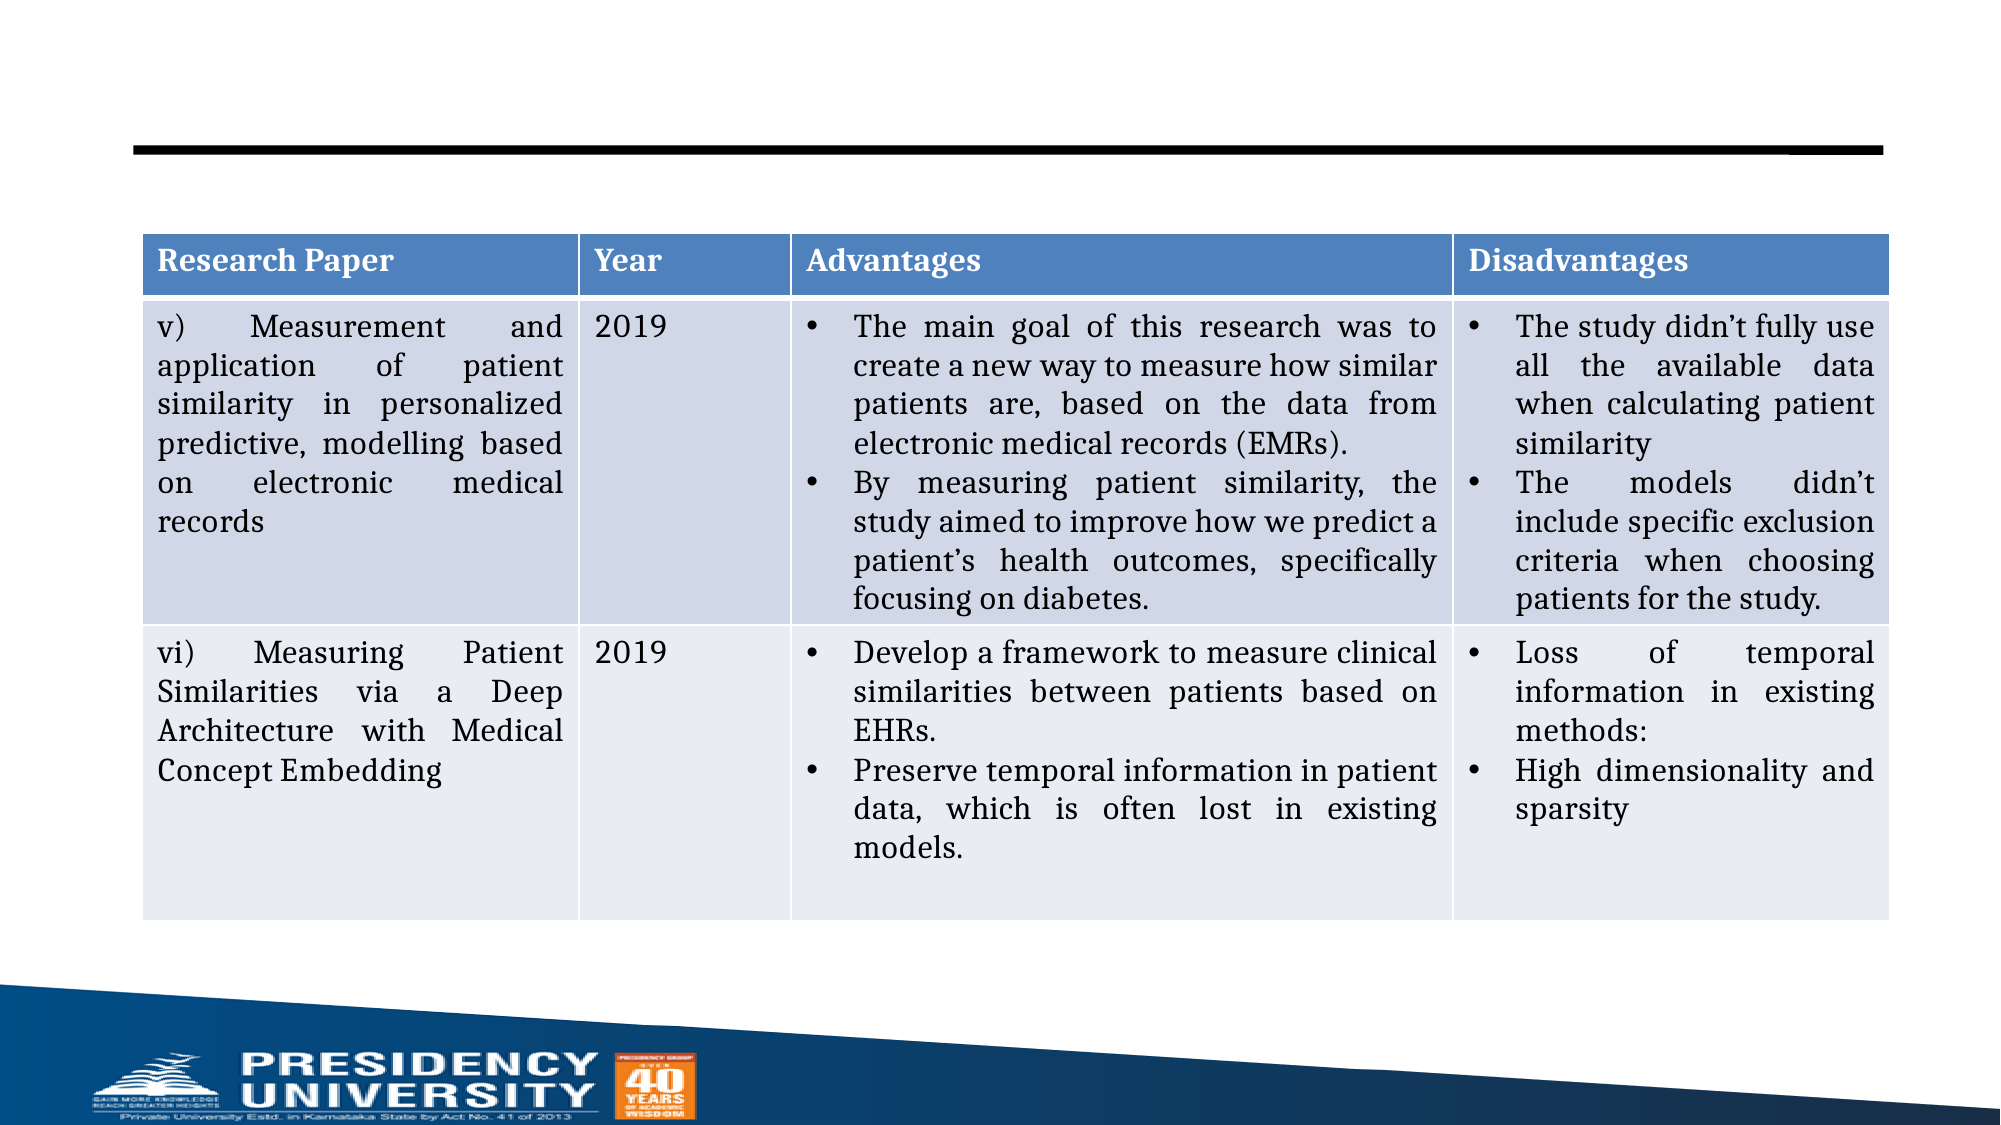

| Research Paper | Year | Advantages | Disadvantages |
| --- | --- | --- | --- |
| v) Measurement and application of patient similarity in personalized predictive, modelling based on electronic medical records | 2019 | The main goal of this research was to create a new way to measure how similar patients are, based on the data from electronic medical records (EMRs). By measuring patient similarity, the study aimed to improve how we predict a patient’s health outcomes, specifically focusing on diabetes. | The study didn’t fully use all the available data when calculating patient similarity The models didn’t include specific exclusion criteria when choosing patients for the study. |
| vi) Measuring Patient Similarities via a Deep Architecture with Medical Concept Embedding | 2019 | Develop a framework to measure clinical similarities between patients based on EHRs. Preserve temporal information in patient data, which is often lost in existing models. | Loss of temporal information in existing methods: High dimensionality and sparsity |